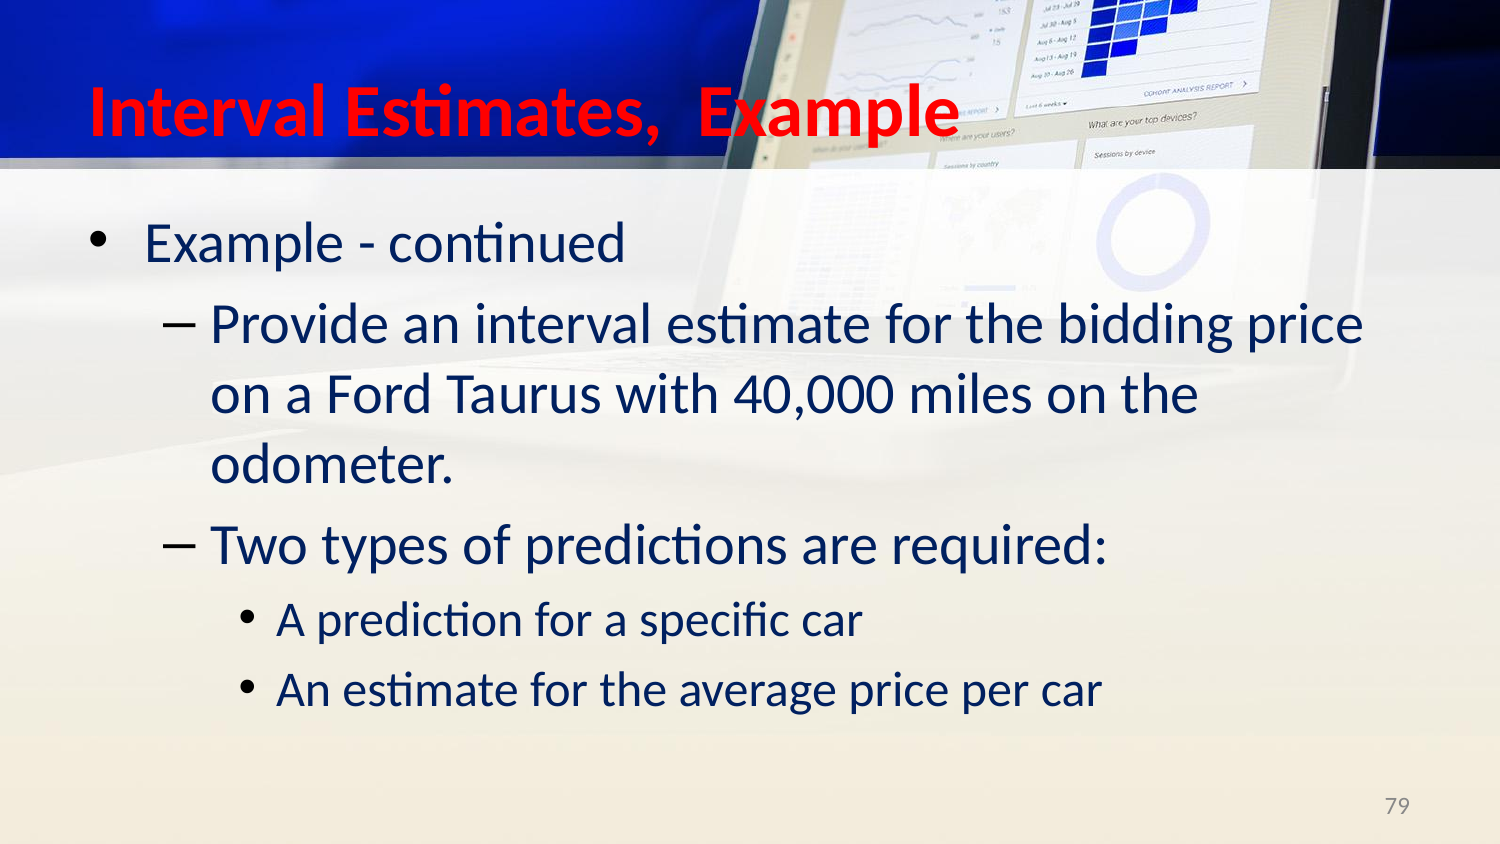

# Interval Estimates,  Example
Example - continued
Provide an interval estimate for the bidding price on a Ford Taurus with 40,000 miles on the odometer.
Two types of predictions are required:
A prediction for a specific car
An estimate for the average price per car
79